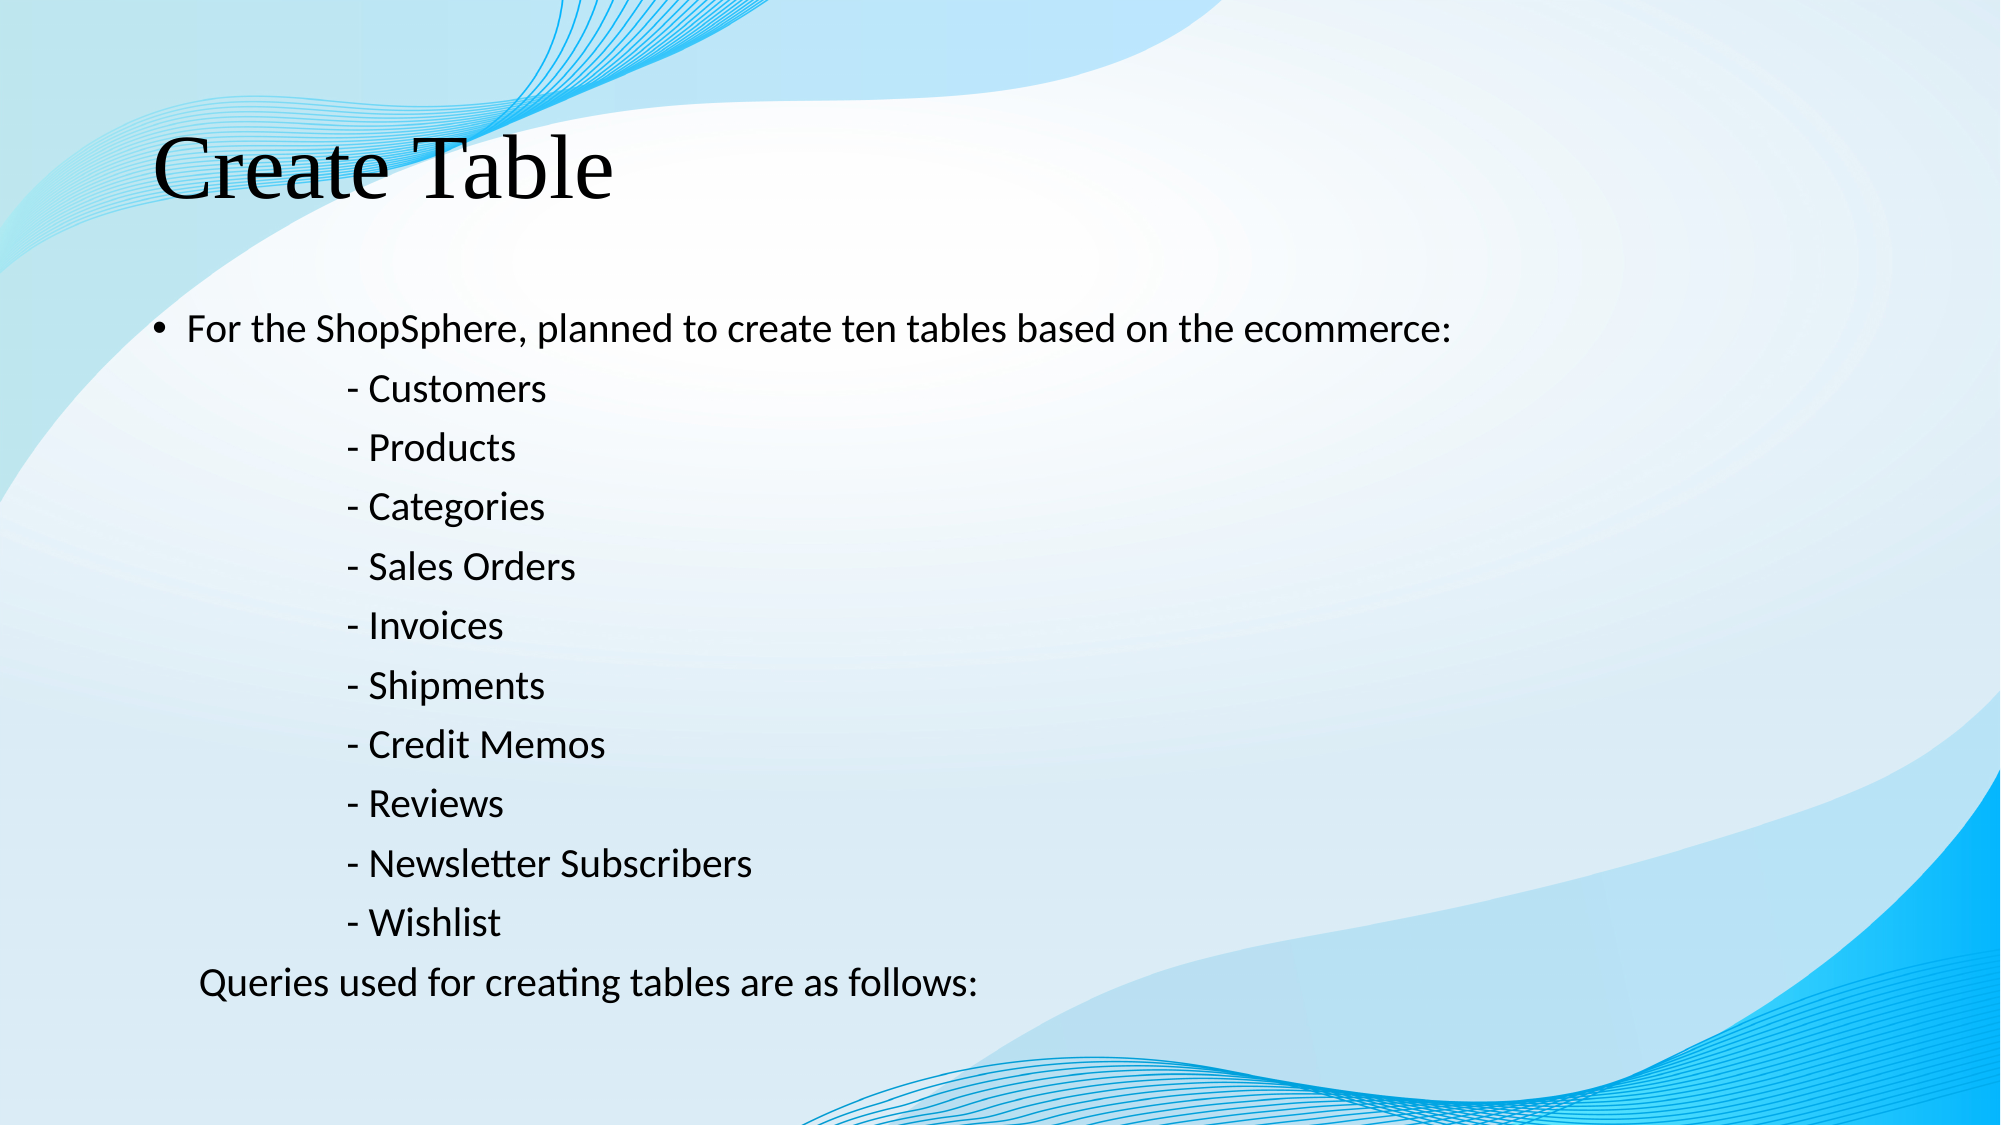

# Create Table
For the ShopSphere, planned to create ten tables based on the ecommerce:
                     - Customers
                     - Products
                     - Categories
                     - Sales Orders
                     - Invoices
                     - Shipments
                     - Credit Memos
                     - Reviews
                     - Newsletter Subscribers
                     - Wishlist
     Queries used for creating tables are as follows: